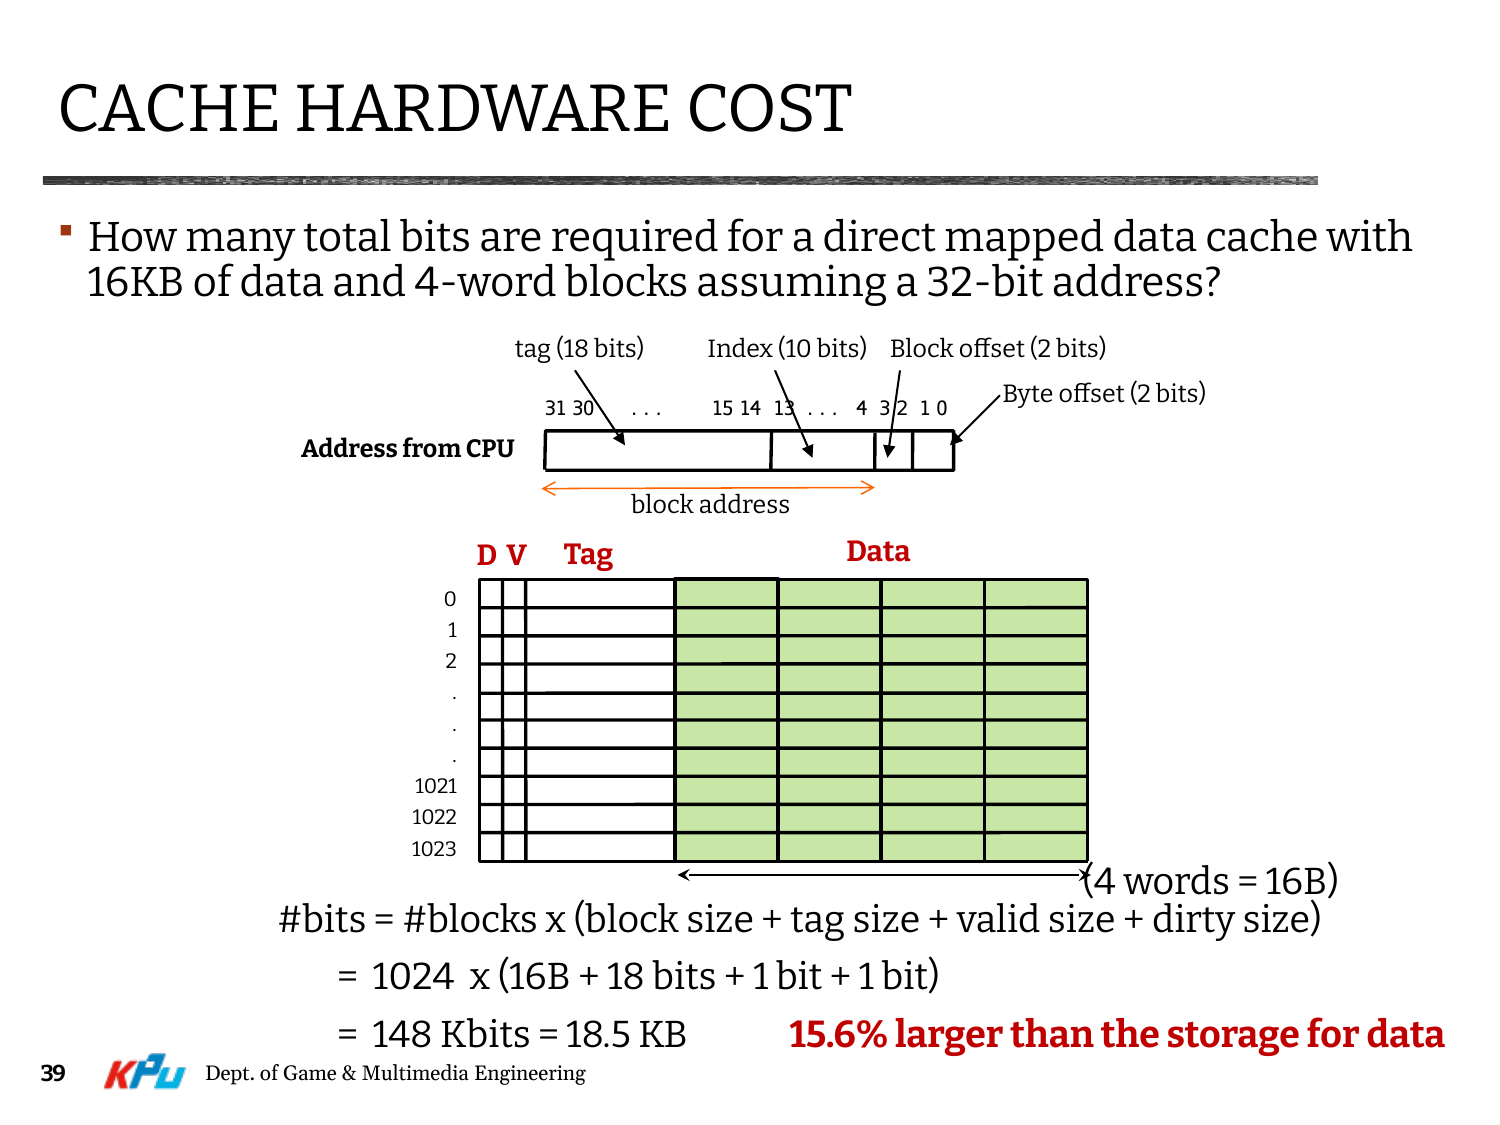

# Cache Hardware Cost
How many total bits are required for a direct mapped data cache with 16KB of data and 4-word blocks assuming a 32-bit address?
tag (18 bits)

Index (10 bits)

Block offset (2 bits)

Byte offset (2 bits)

31 30      . . .        15 14  13  . . .   4  3 2  1 0
Address from CPU

block address
Data
Tag
V
D

0
1
2
.
.
.
1021
1022
1023
(4 words = 16B)
#bits = #blocks x (block size + tag size + valid size + dirty size)
        =  1024  x (16B + 18 bits + 1 bit + 1 bit)
        =  148 Kbits = 18.5 KB
15.6% larger than the storage for data
39
Dept. of Game & Multimedia Engineering